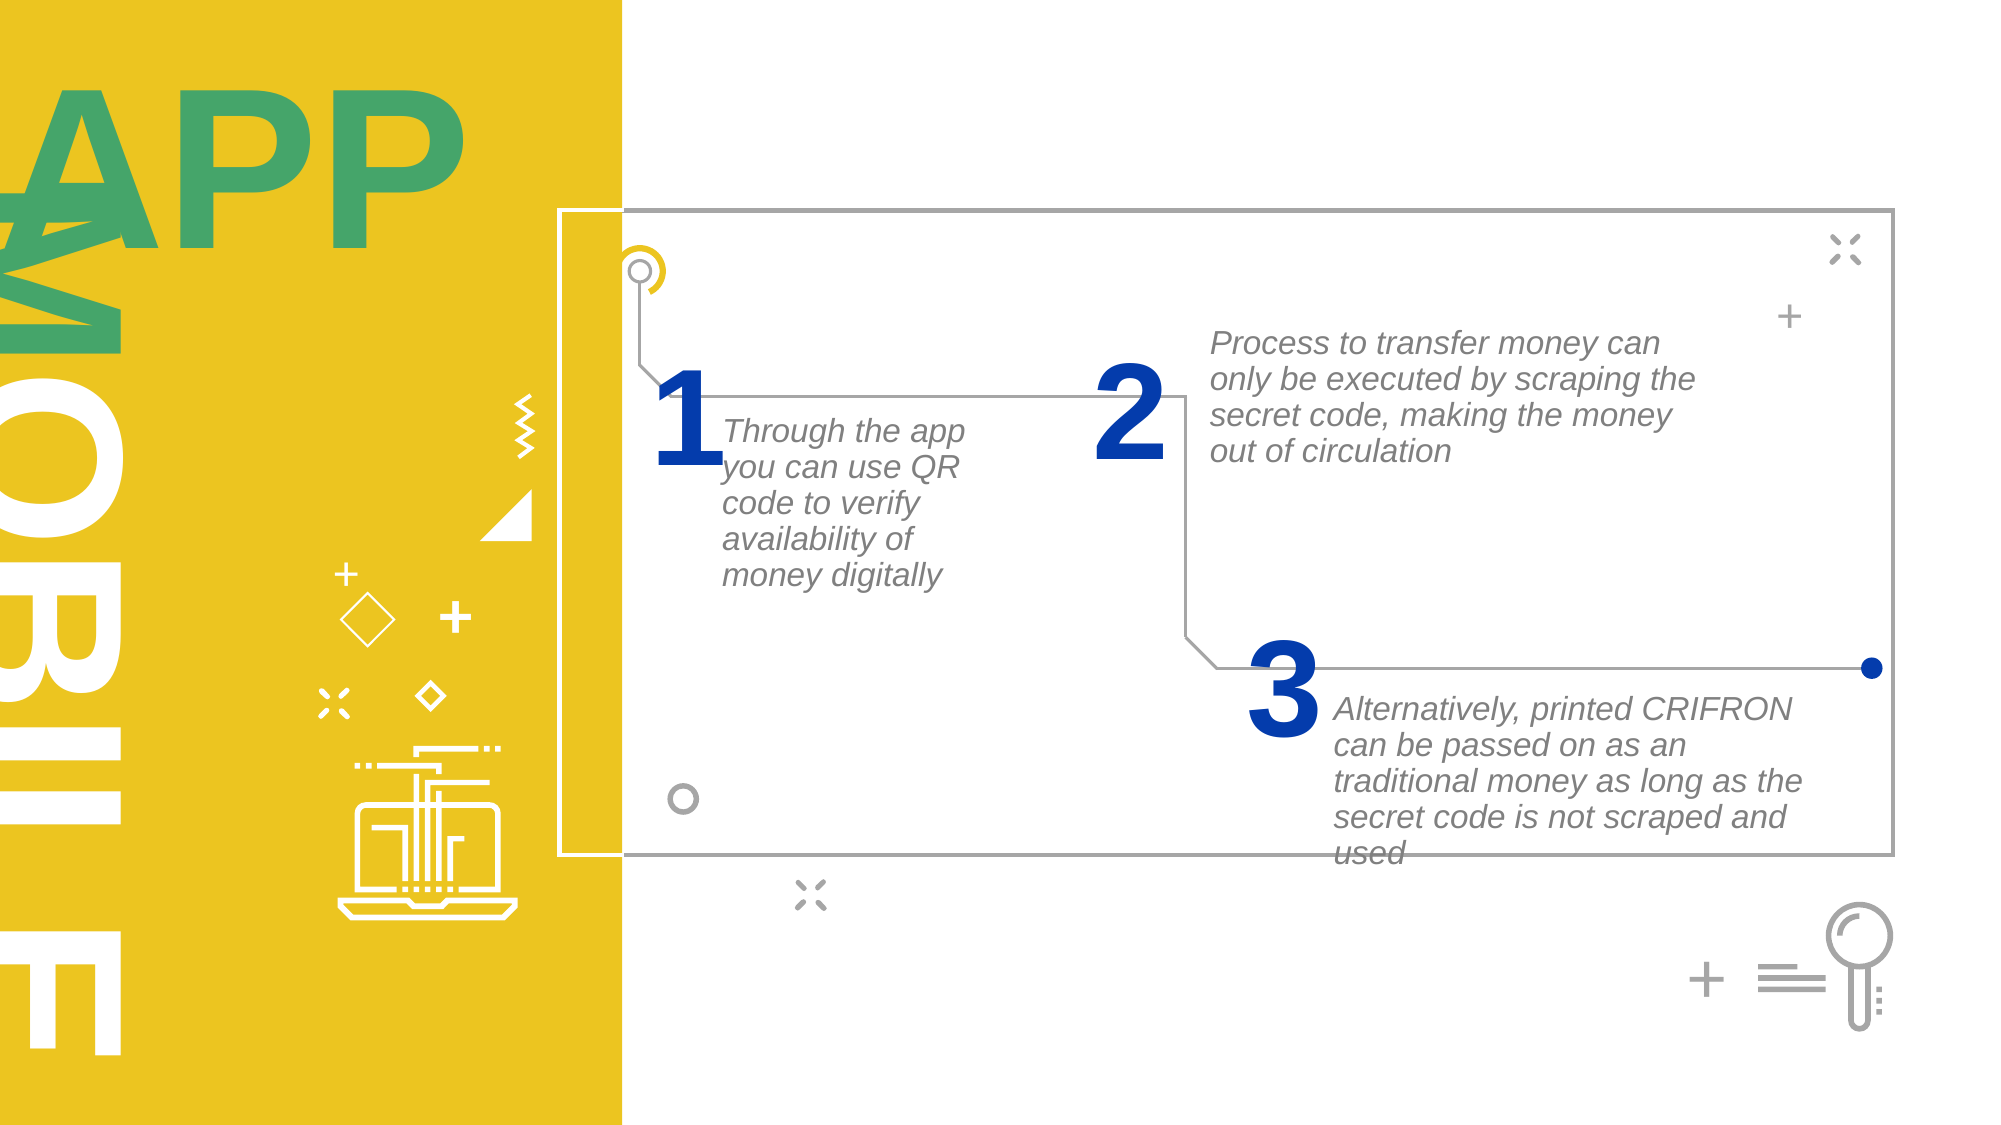

APP
_  X

+
2
1
Process to transfer money can only be executed by scraping the secret code, making the money out of circulation

Through the app you can use QR code to verify availability of money digitally
MOBILE

+
3
+

Alternatively, printed CRIFRON can be passed on as an traditional money as long as the secret code is not scraped and used

+